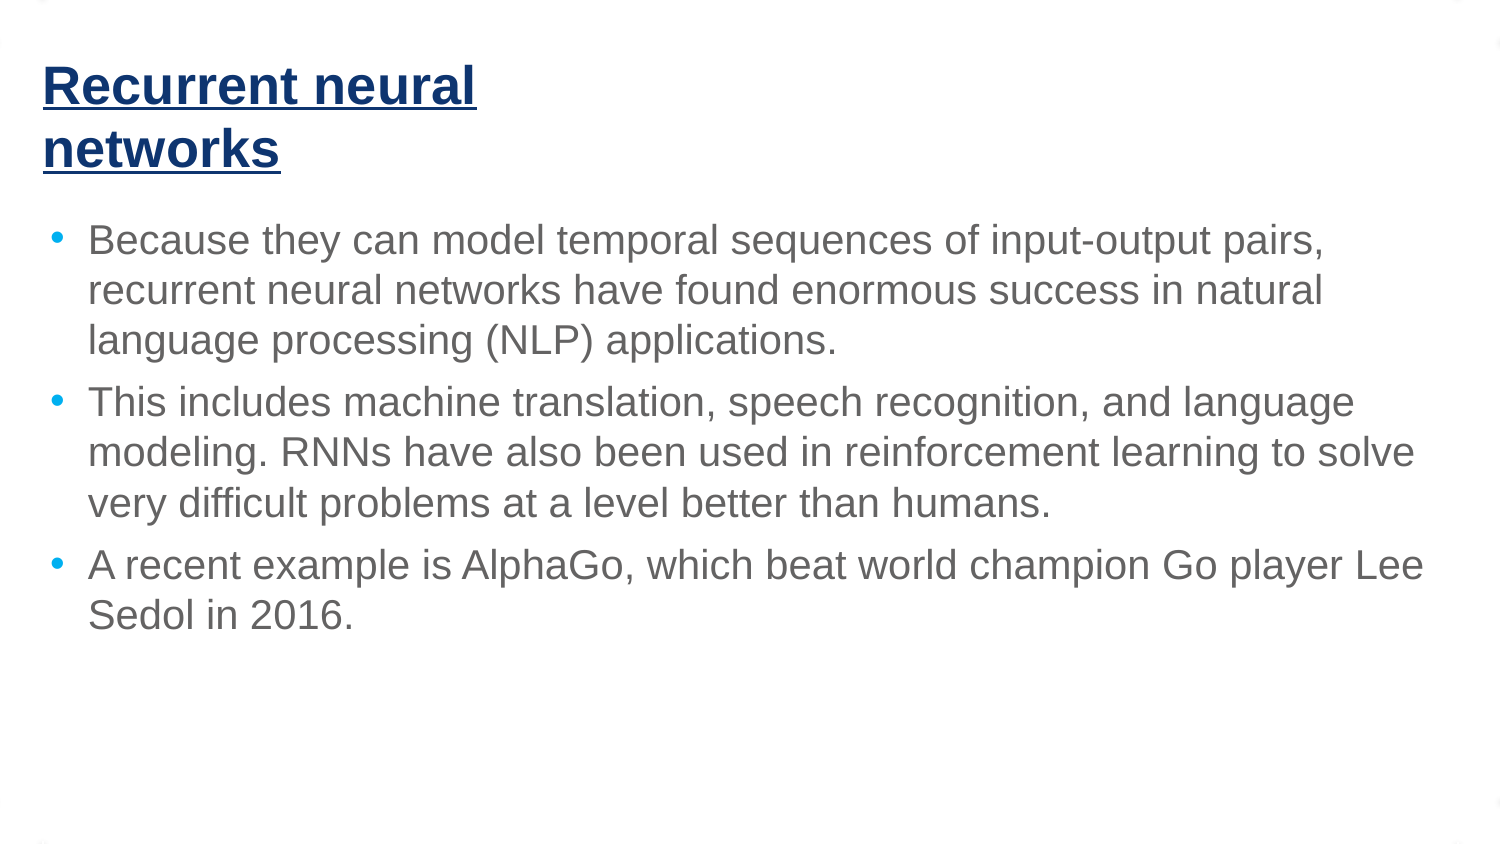

# Recurrent neural networks
Because they can model temporal sequences of input-output pairs, recurrent neural networks have found enormous success in natural language processing (NLP) applications.
This includes machine translation, speech recognition, and language modeling. RNNs have also been used in reinforcement learning to solve very difficult problems at a level better than humans.
A recent example is AlphaGo, which beat world champion Go player Lee Sedol in 2016.